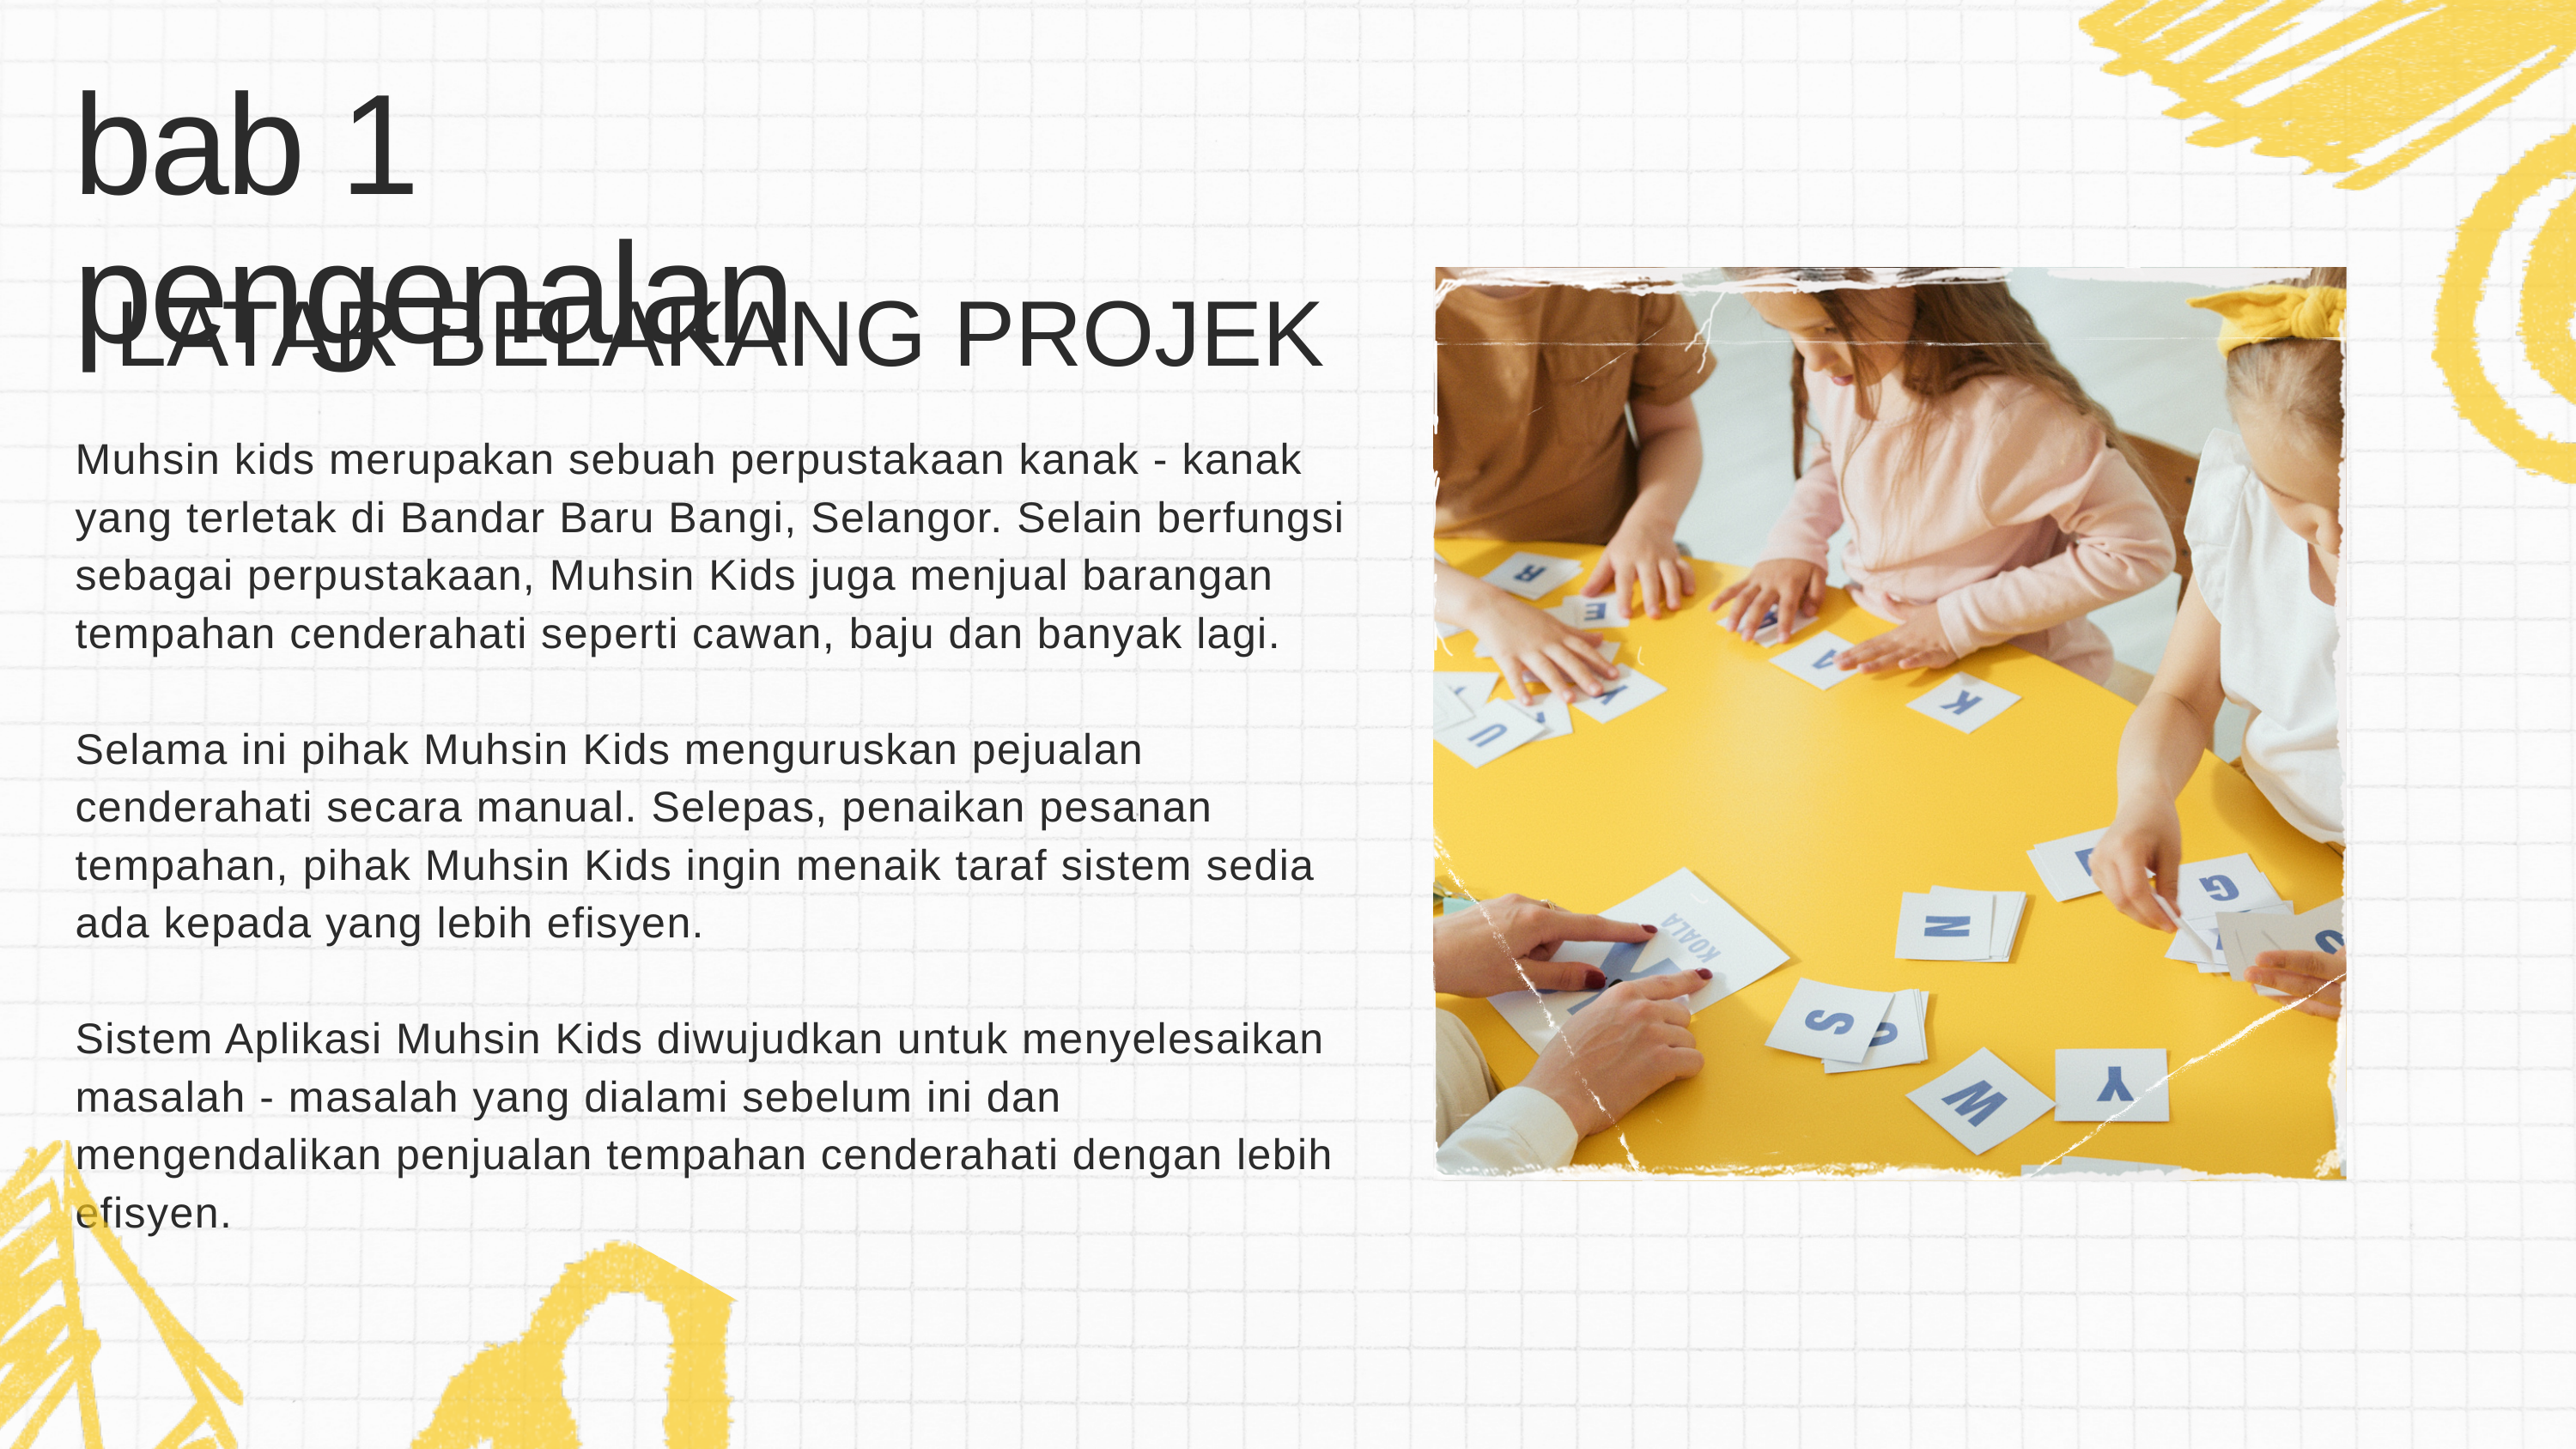

bab 1 pengenalan

LATAR BELAKANG PROJEK

Muhsin kids merupakan sebuah perpustakaan kanak - kanak yang terletak di Bandar Baru Bangi, Selangor. Selain berfungsi sebagai perpustakaan, Muhsin Kids juga menjual barangan tempahan cenderahati seperti cawan, baju dan banyak lagi.

Selama ini pihak Muhsin Kids menguruskan pejualan cenderahati secara manual. Selepas, penaikan pesanan tempahan, pihak Muhsin Kids ingin menaik taraf sistem sedia ada kepada yang lebih efisyen.

Sistem Aplikasi Muhsin Kids diwujudkan untuk menyelesaikan masalah - masalah yang dialami sebelum ini dan mengendalikan penjualan tempahan cenderahati dengan lebih efisyen.